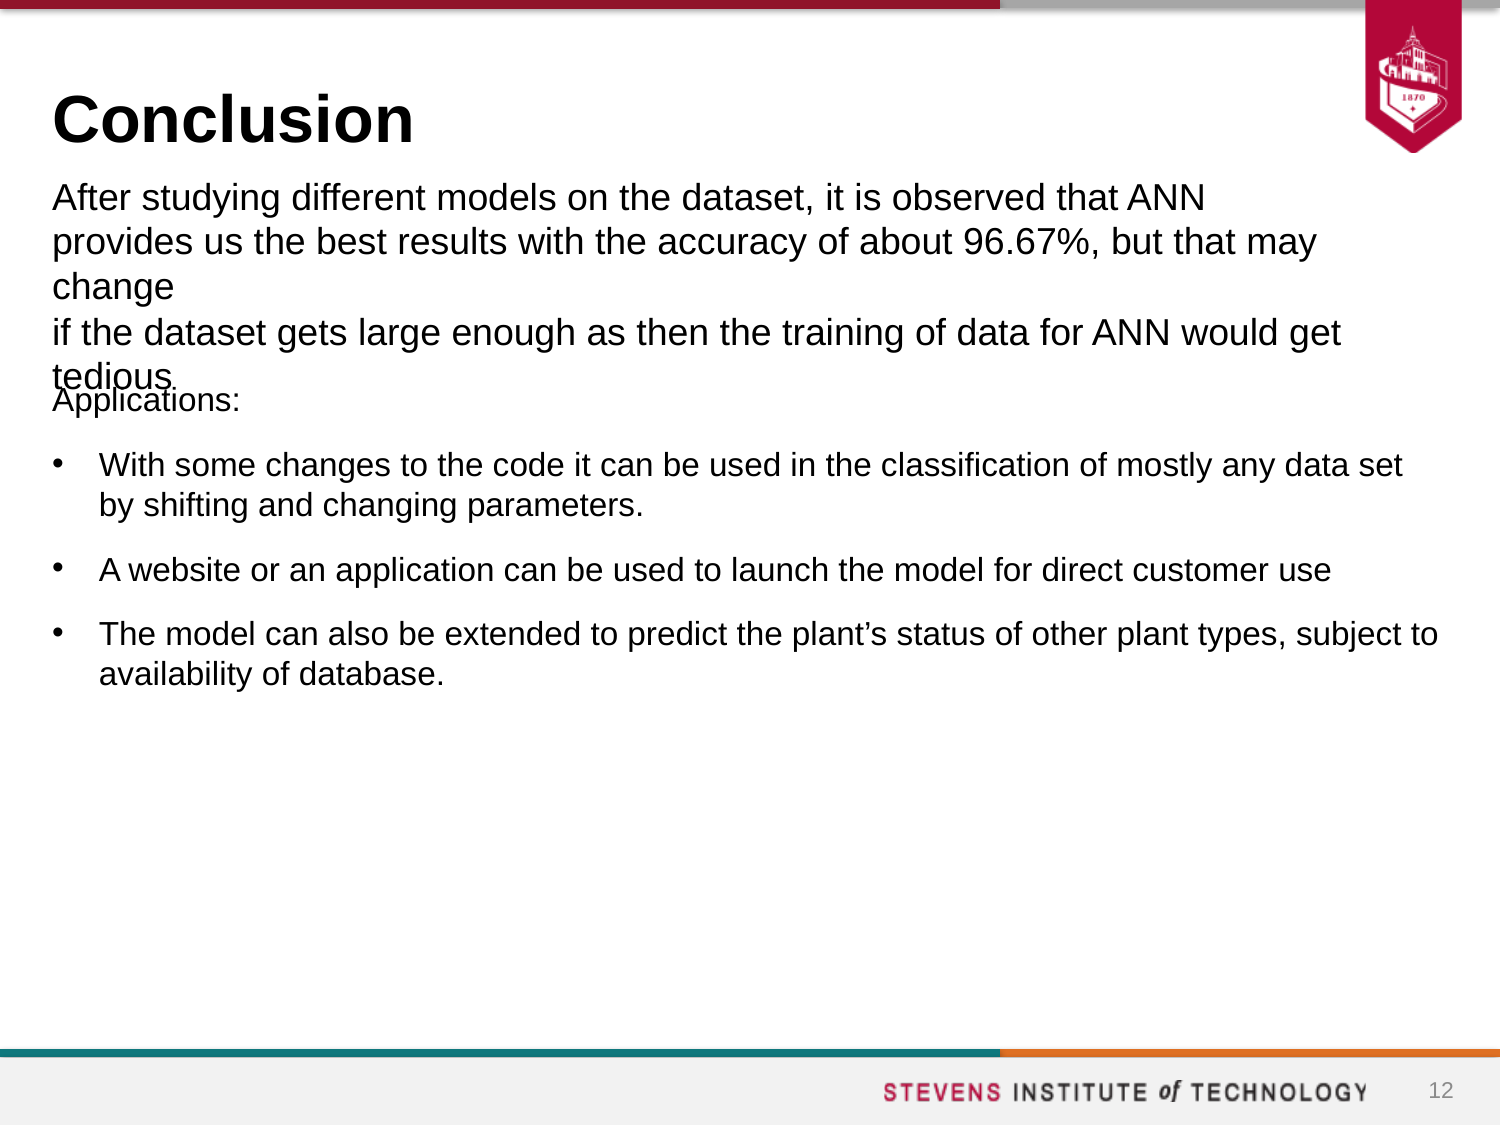

# Conclusion
After studying different models on the dataset, it is observed that ANN
provides us the best results with the accuracy of about 96.67%, but that may change
if the dataset gets large enough as then the training of data for ANN would get tedious

Applications:
With some changes to the code it can be used in the classification of mostly any data set by shifting and changing parameters.
A website or an application can be used to launch the model for direct customer use
The model can also be extended to predict the plant’s status of other plant types, subject to availability of database.

12